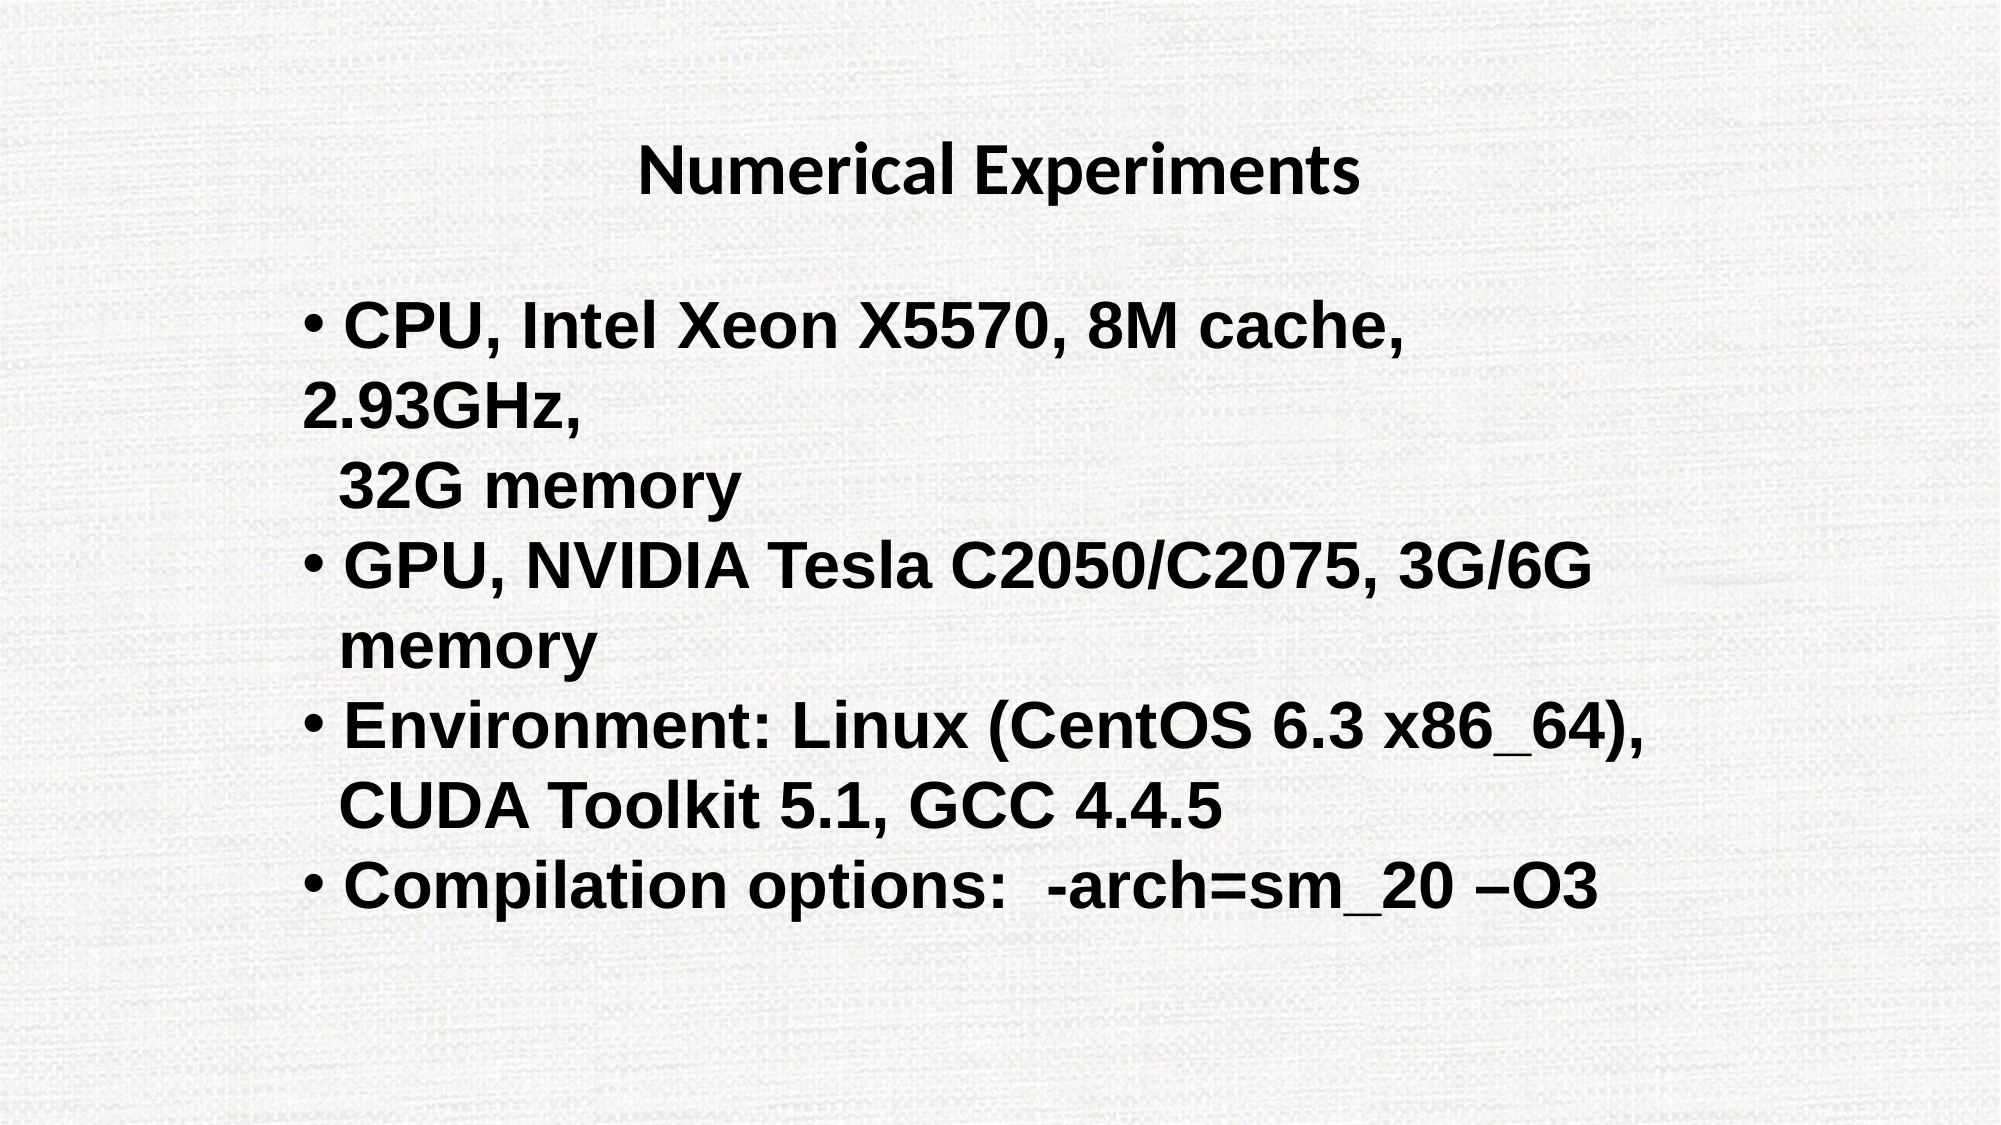

Numerical Experiments
 CPU, Intel Xeon X5570, 8M cache, 2.93GHz,
  32G memory
 GPU, NVIDIA Tesla C2050/C2075, 3G/6G
  memory
 Environment: Linux (CentOS 6.3 x86_64),
  CUDA Toolkit 5.1, GCC 4.4.5
 Compilation options:  -arch=sm_20 –O3